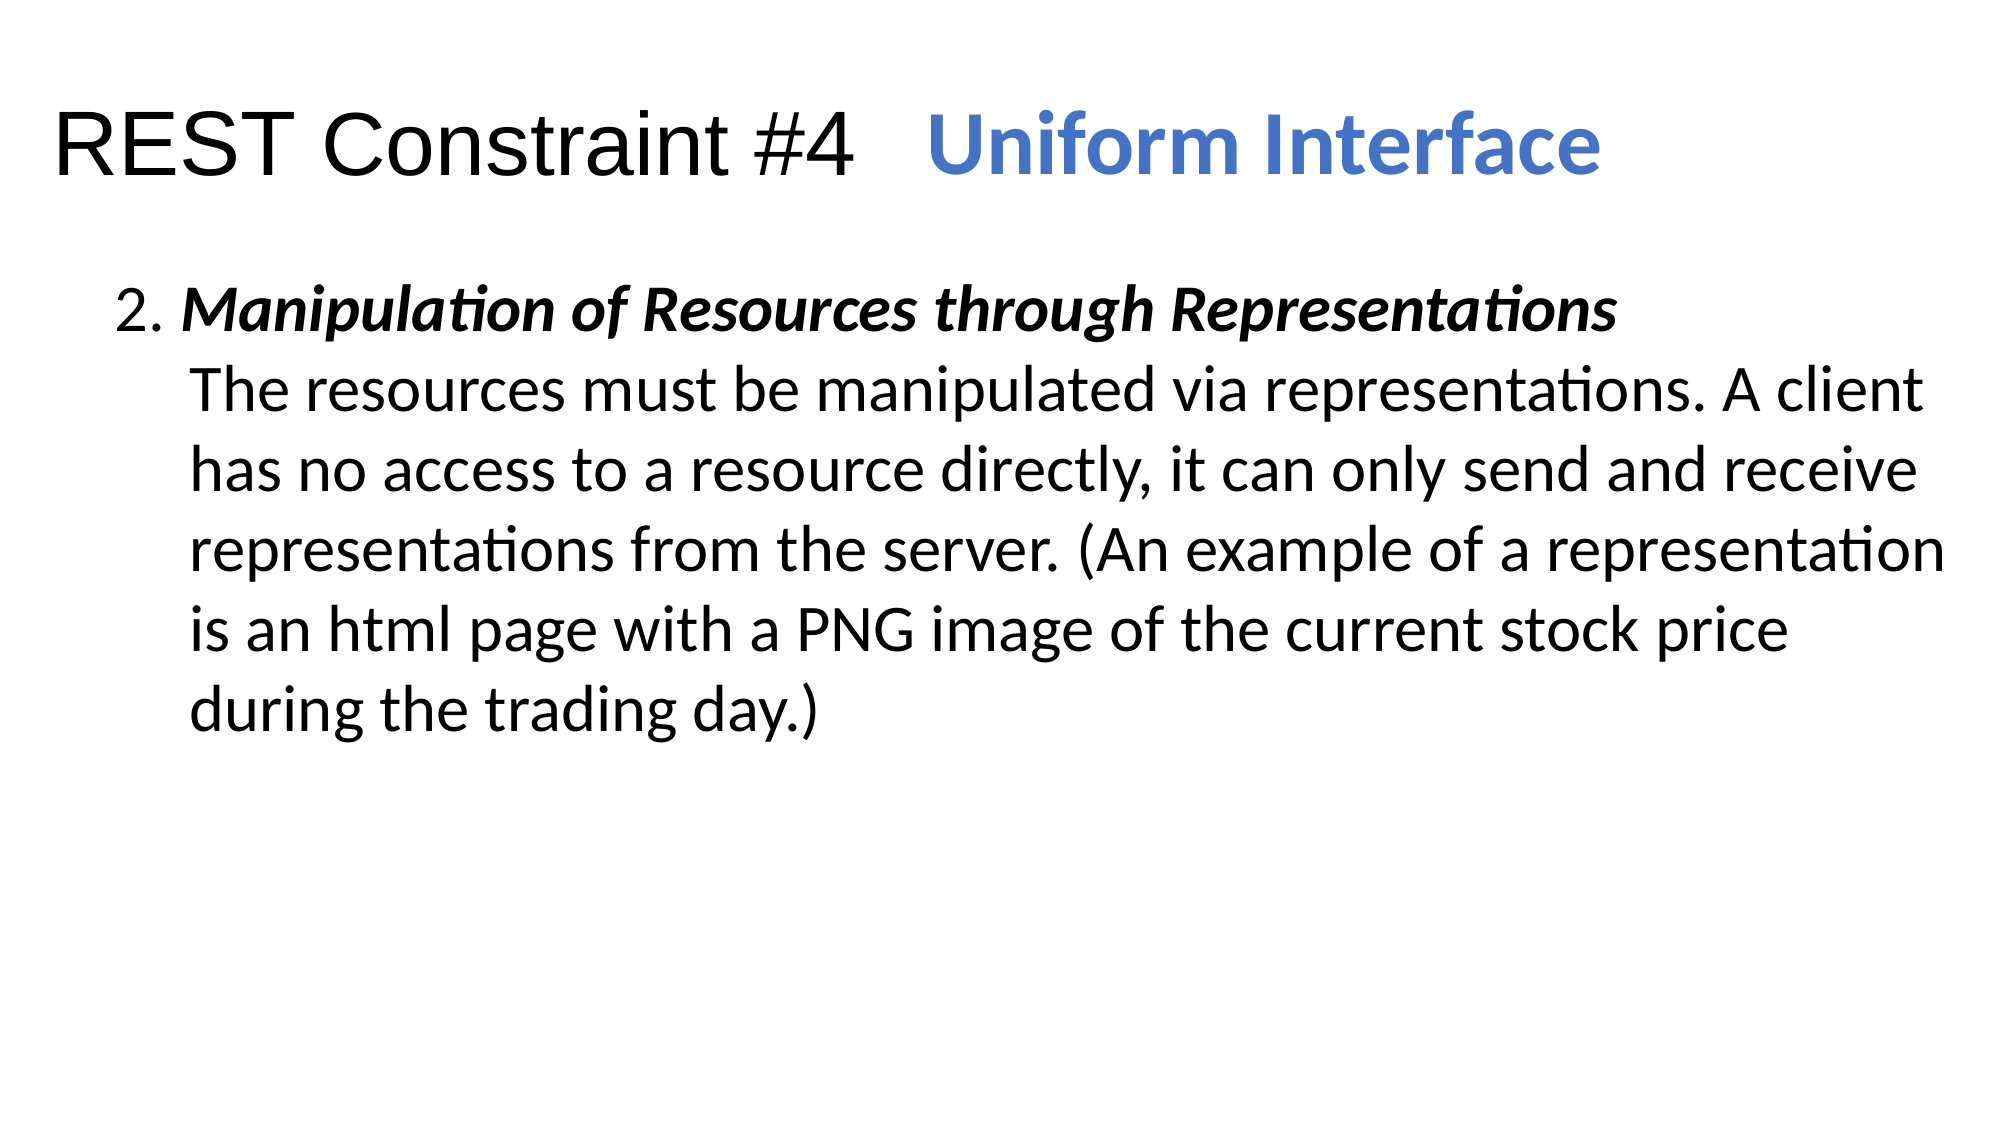

REST Constraint #4
Uniform Interface
2. Manipulation of Resources through Representations
The resources must be manipulated via representations. A client has no access to a resource directly, it can only send and receive representations from the server. (An example of a representation is an html page with a PNG image of the current stock price during the trading day.)